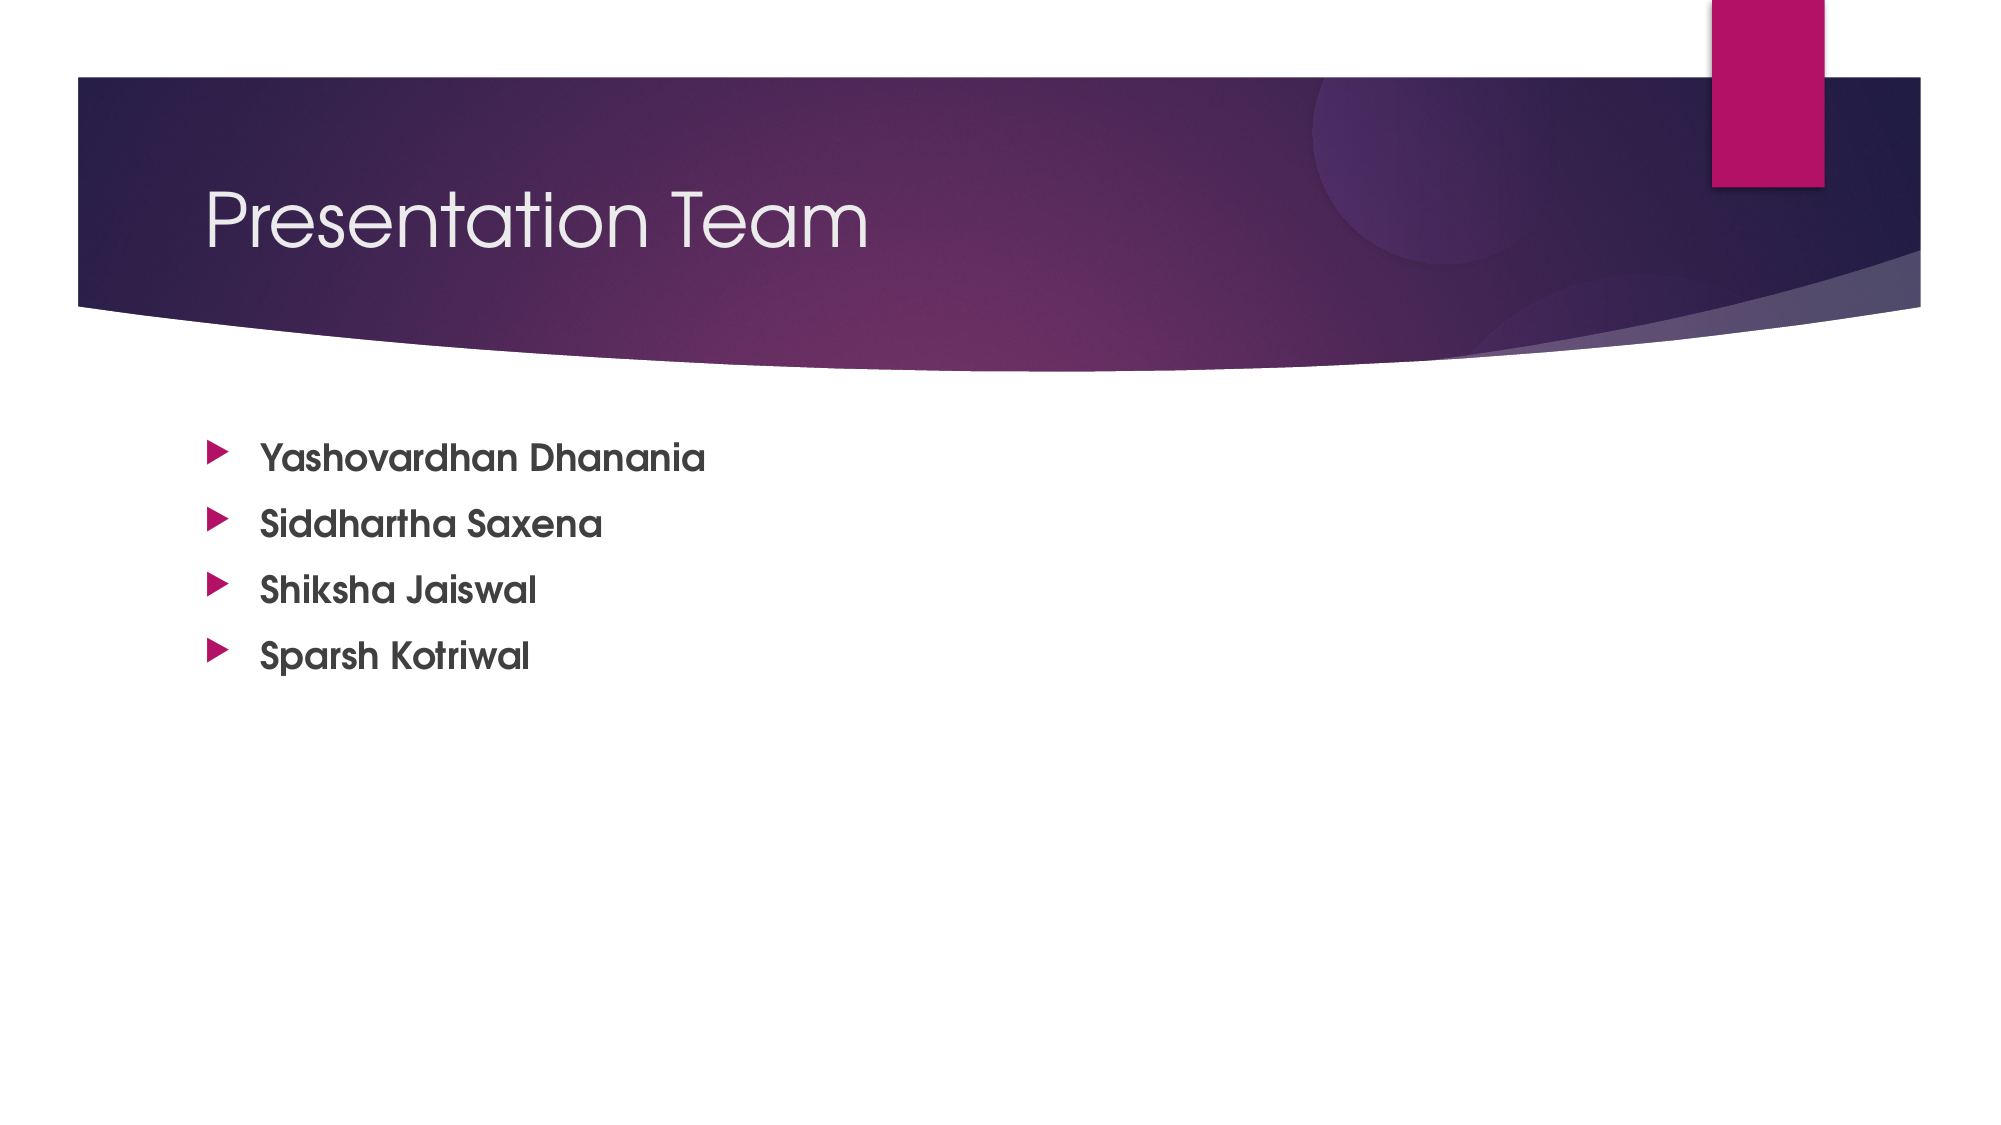

Presentation Team
Yashovardhan Dhanania
Siddhartha Saxena
Shiksha Jaiswal
Sparsh Kotriwal